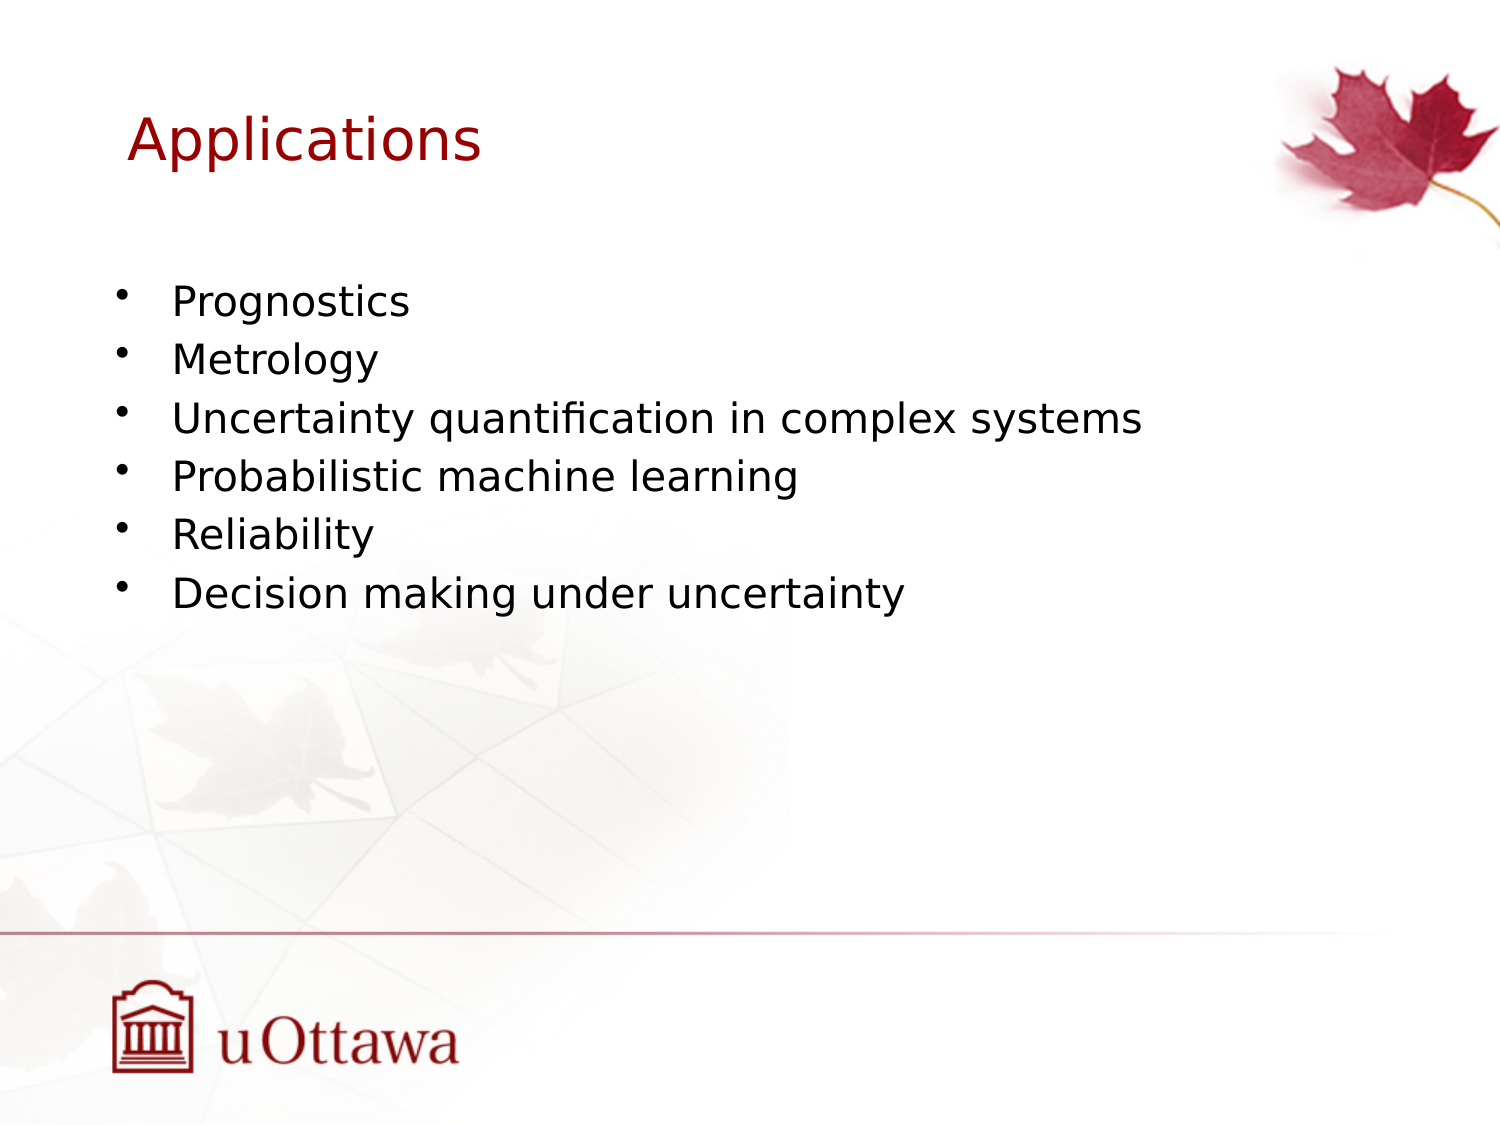

# Applications
Prognostics
Metrology
Uncertainty quantification in complex systems
Probabilistic machine learning
Reliability
Decision making under uncertainty